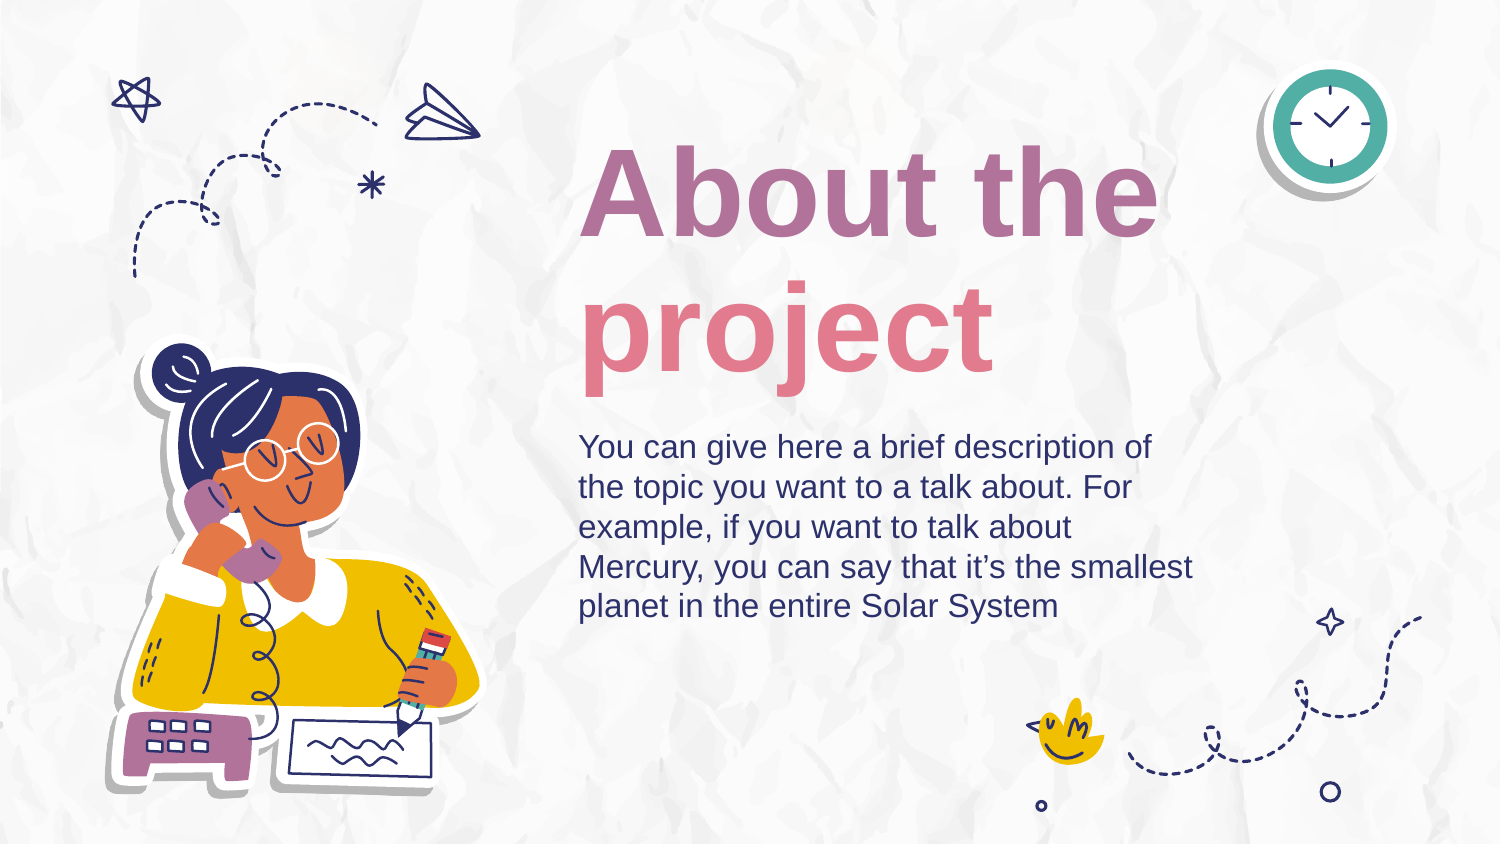

# About the project

You can give here a brief description of the topic you want to a talk about. For example, if you want to talk about Mercury, you can say that it’s the smallest planet in the entire Solar System